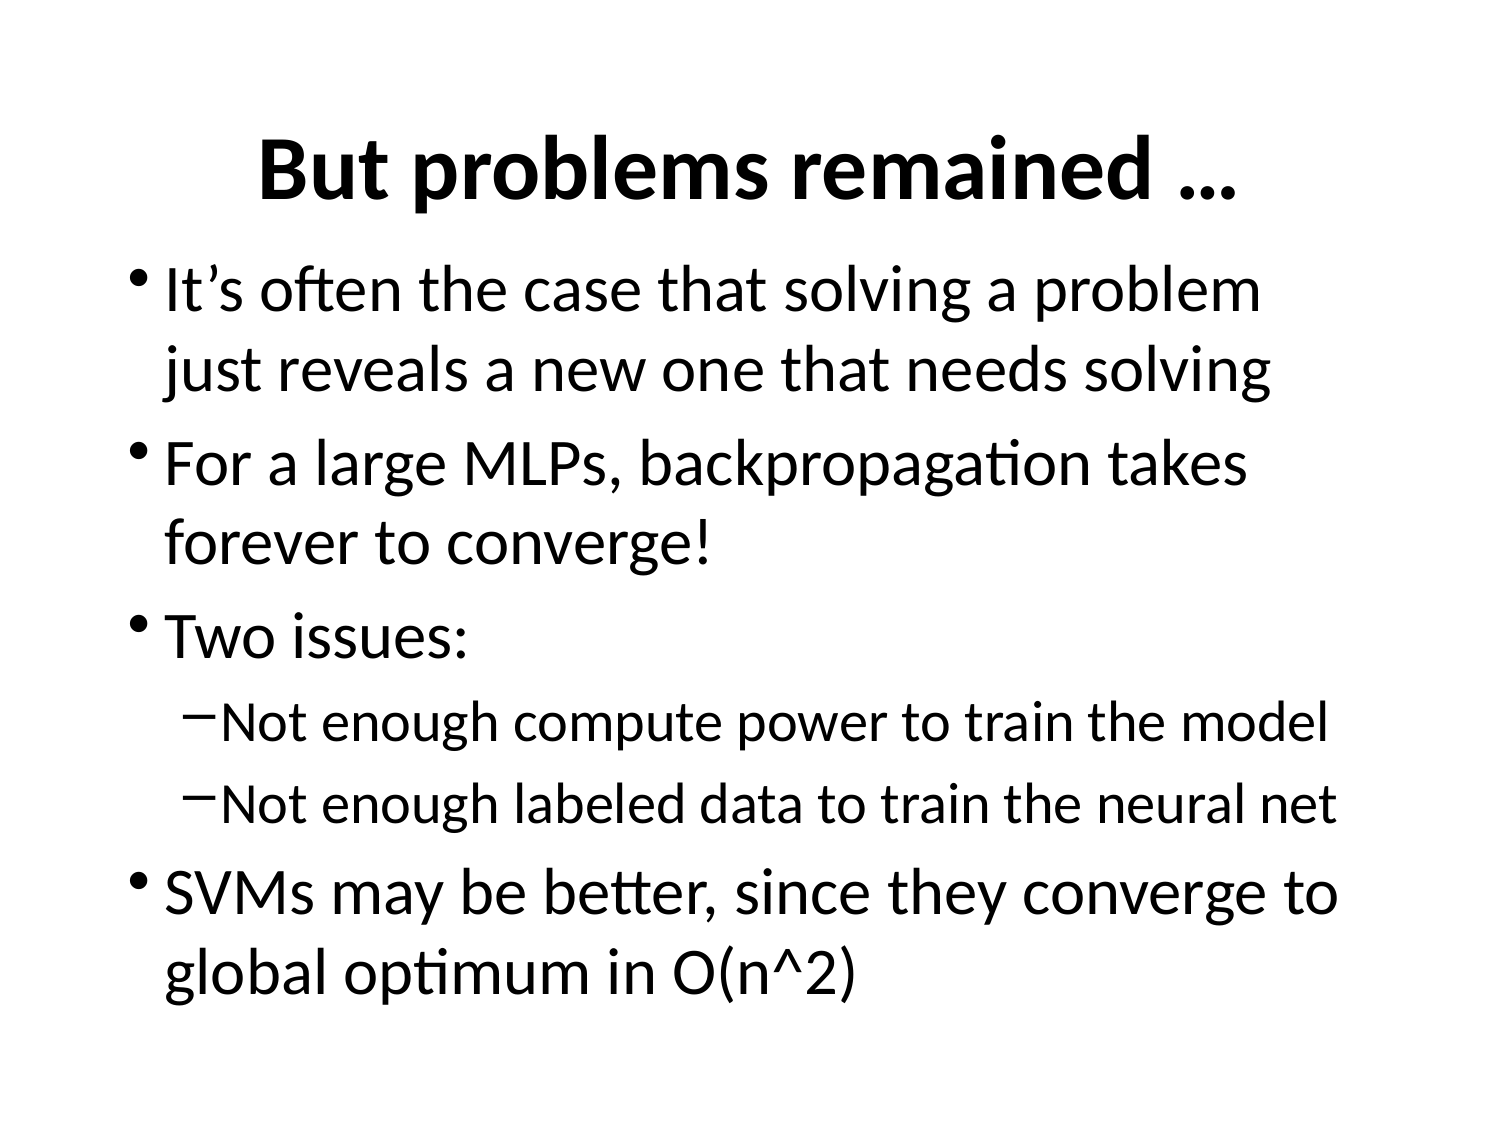

# But problems remained …
It’s often the case that solving a problem just reveals a new one that needs solving
For a large MLPs, backpropagation takes forever to converge!
Two issues:
Not enough compute power to train the model
Not enough labeled data to train the neural net
SVMs may be better, since they converge to global optimum in O(n^2)